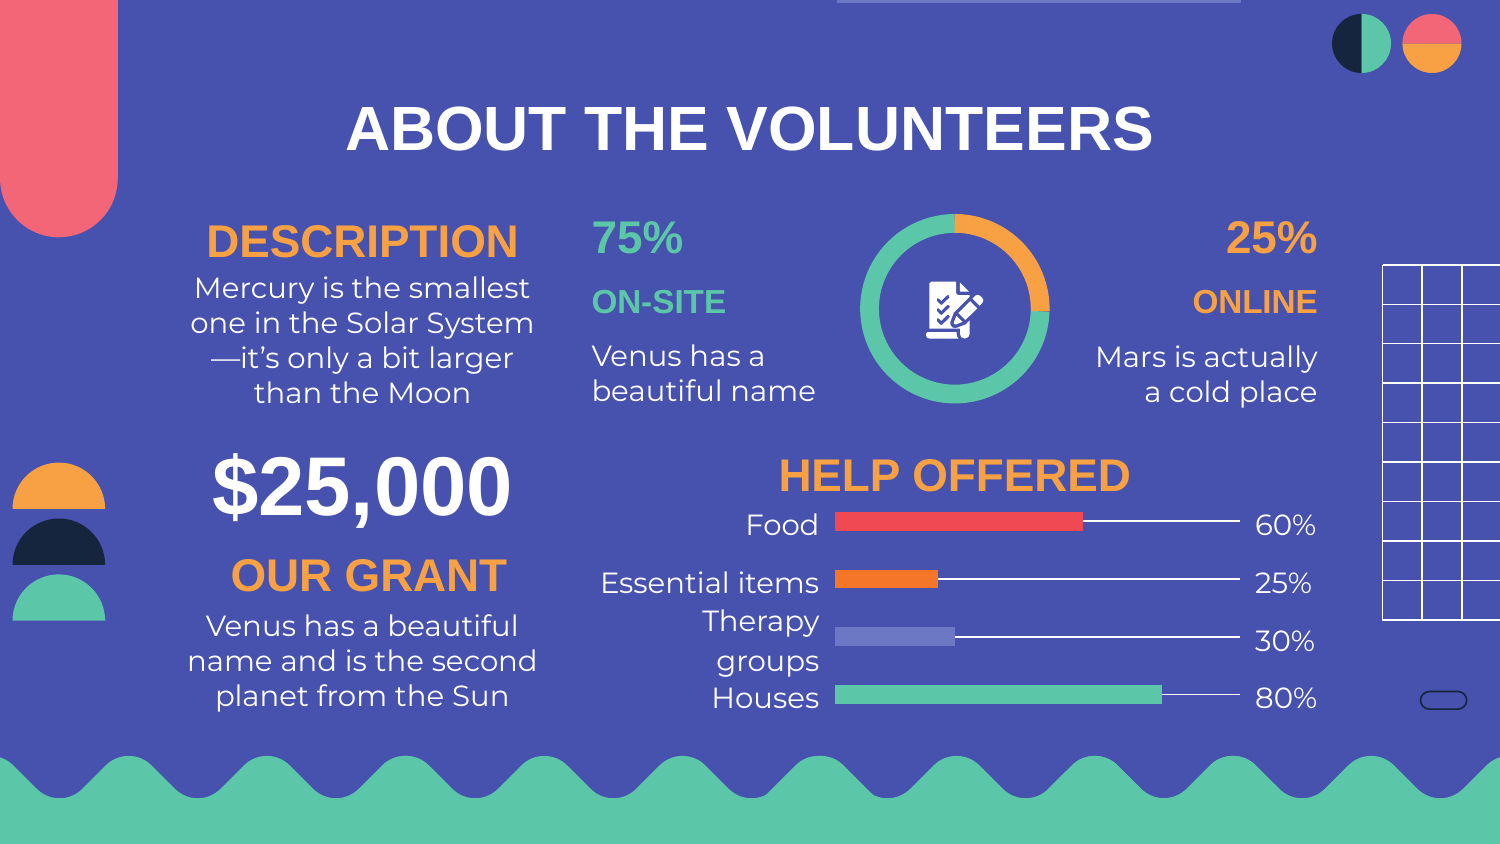

# ABOUT THE VOLUNTEERS
DESCRIPTION
75%
25%

Mercury is the smallest one in the Solar System—it’s only a bit larger than the Moon
ON-SITE
ONLINE

Venus has a beautiful name
Mars is actually a cold place
HELP OFFERED
$25,000
Food
60%
 OUR GRANT
Essential items
25%
Venus has a beautiful name and is the second planet from the Sun
Therapy groups
30%
Houses
80%